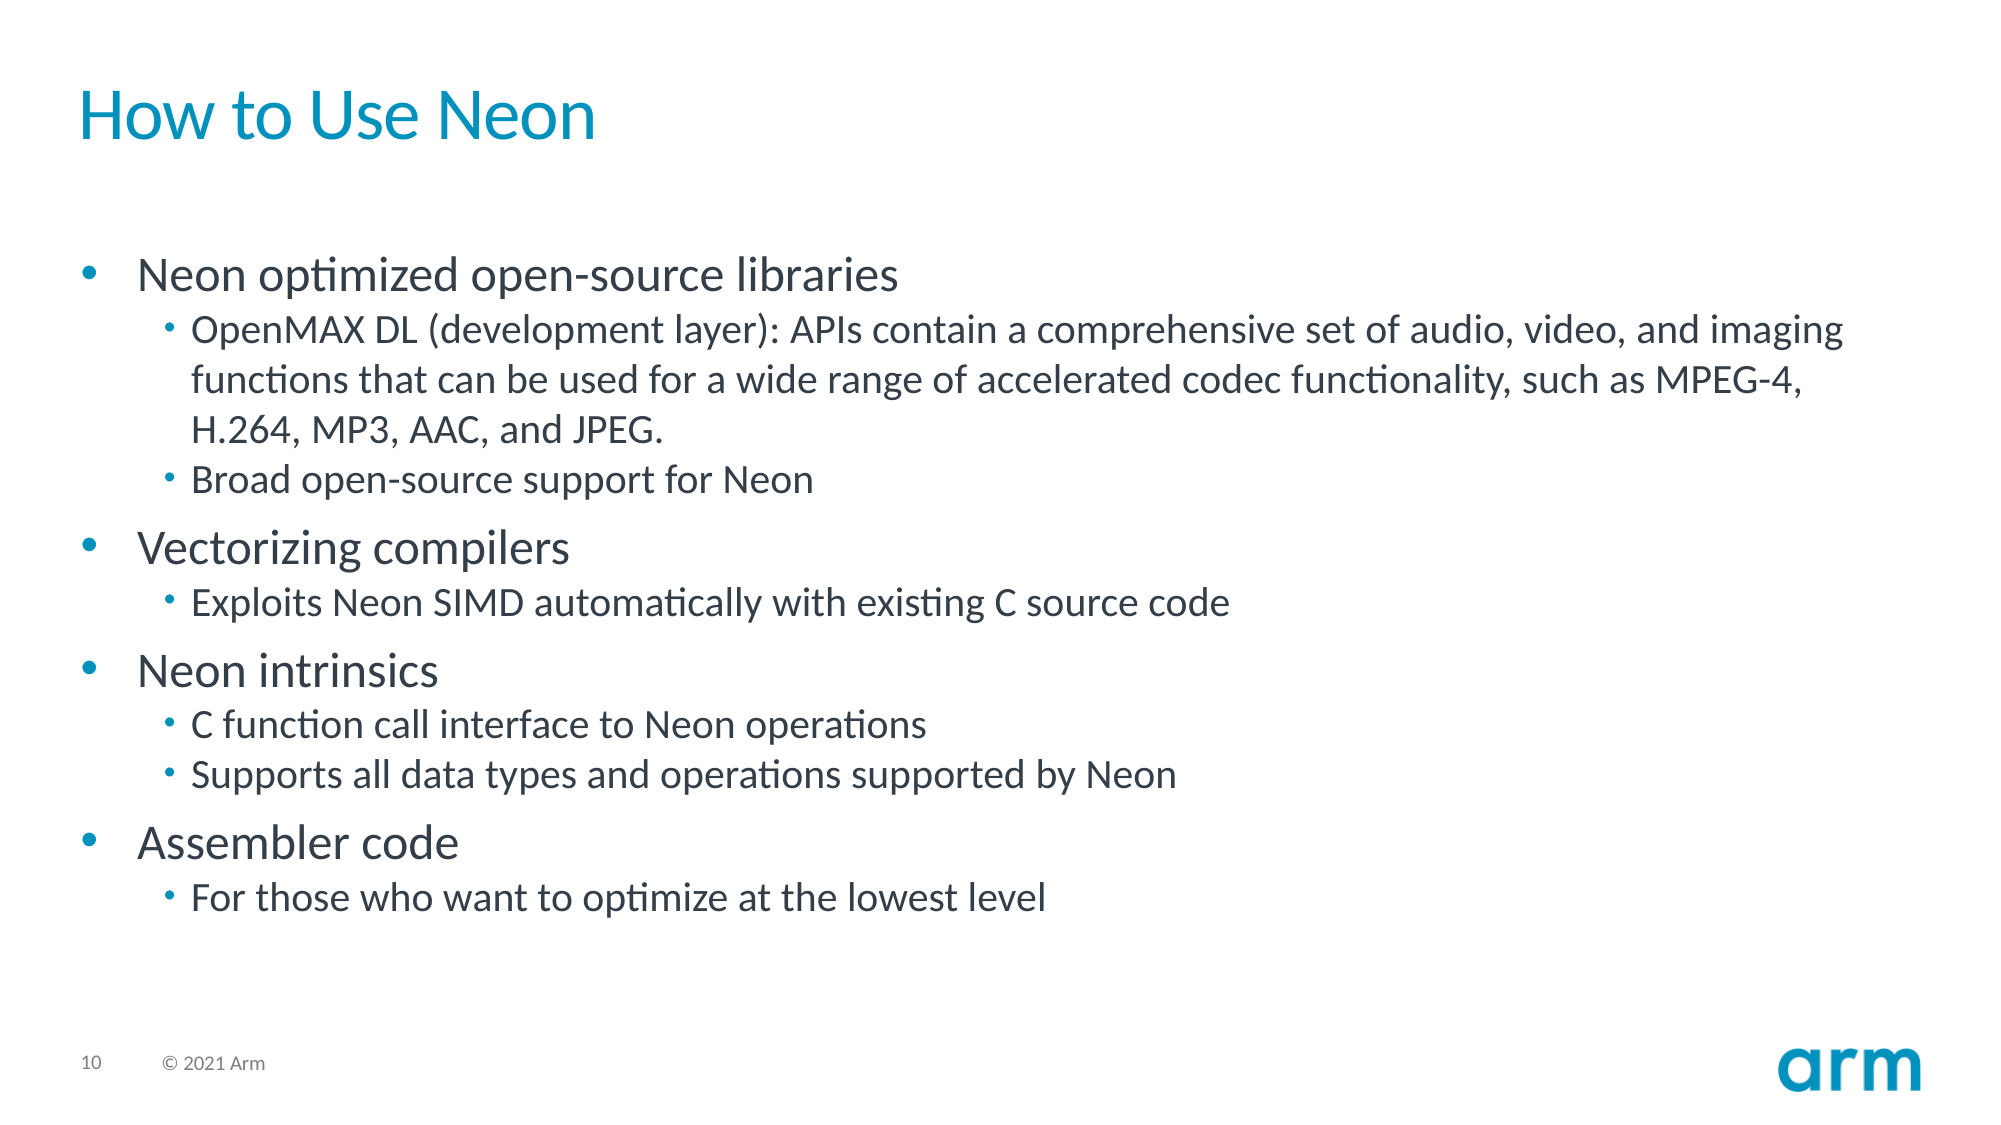

# How to Use Neon
Neon optimized open-source libraries
OpenMAX DL (development layer): APIs contain a comprehensive set of audio, video, and imaging functions that can be used for a wide range of accelerated codec functionality, such as MPEG-4, H.264, MP3, AAC, and JPEG.
Broad open-source support for Neon
Vectorizing compilers
Exploits Neon SIMD automatically with existing C source code
Neon intrinsics
C function call interface to Neon operations
Supports all data types and operations supported by Neon
Assembler code
For those who want to optimize at the lowest level